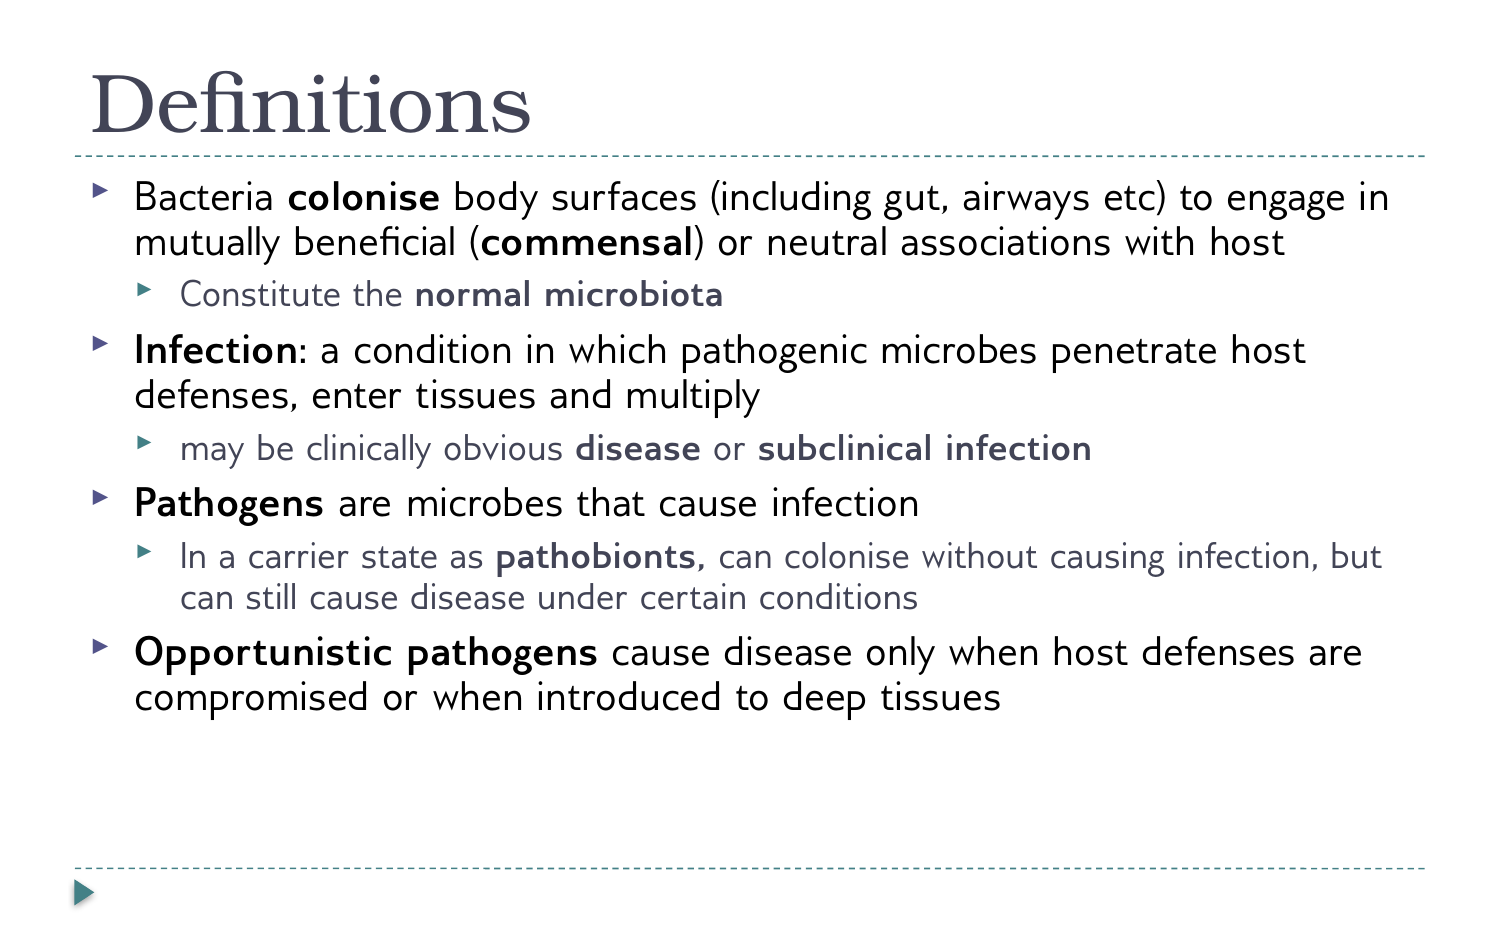

# Definitions
Bacteria colonise body surfaces (including gut, airways etc) to engage in mutually beneficial (commensal) or neutral associations with host
Constitute the normal microbiota
Infection: a condition in which pathogenic microbes penetrate host defenses, enter tissues and multiply
may be clinically obvious disease or subclinical infection
Pathogens are microbes that cause infection
In a carrier state as pathobionts, can colonise without causing infection, but can still cause disease under certain conditions
Opportunistic pathogens cause disease only when host defenses are compromised or when introduced to deep tissues